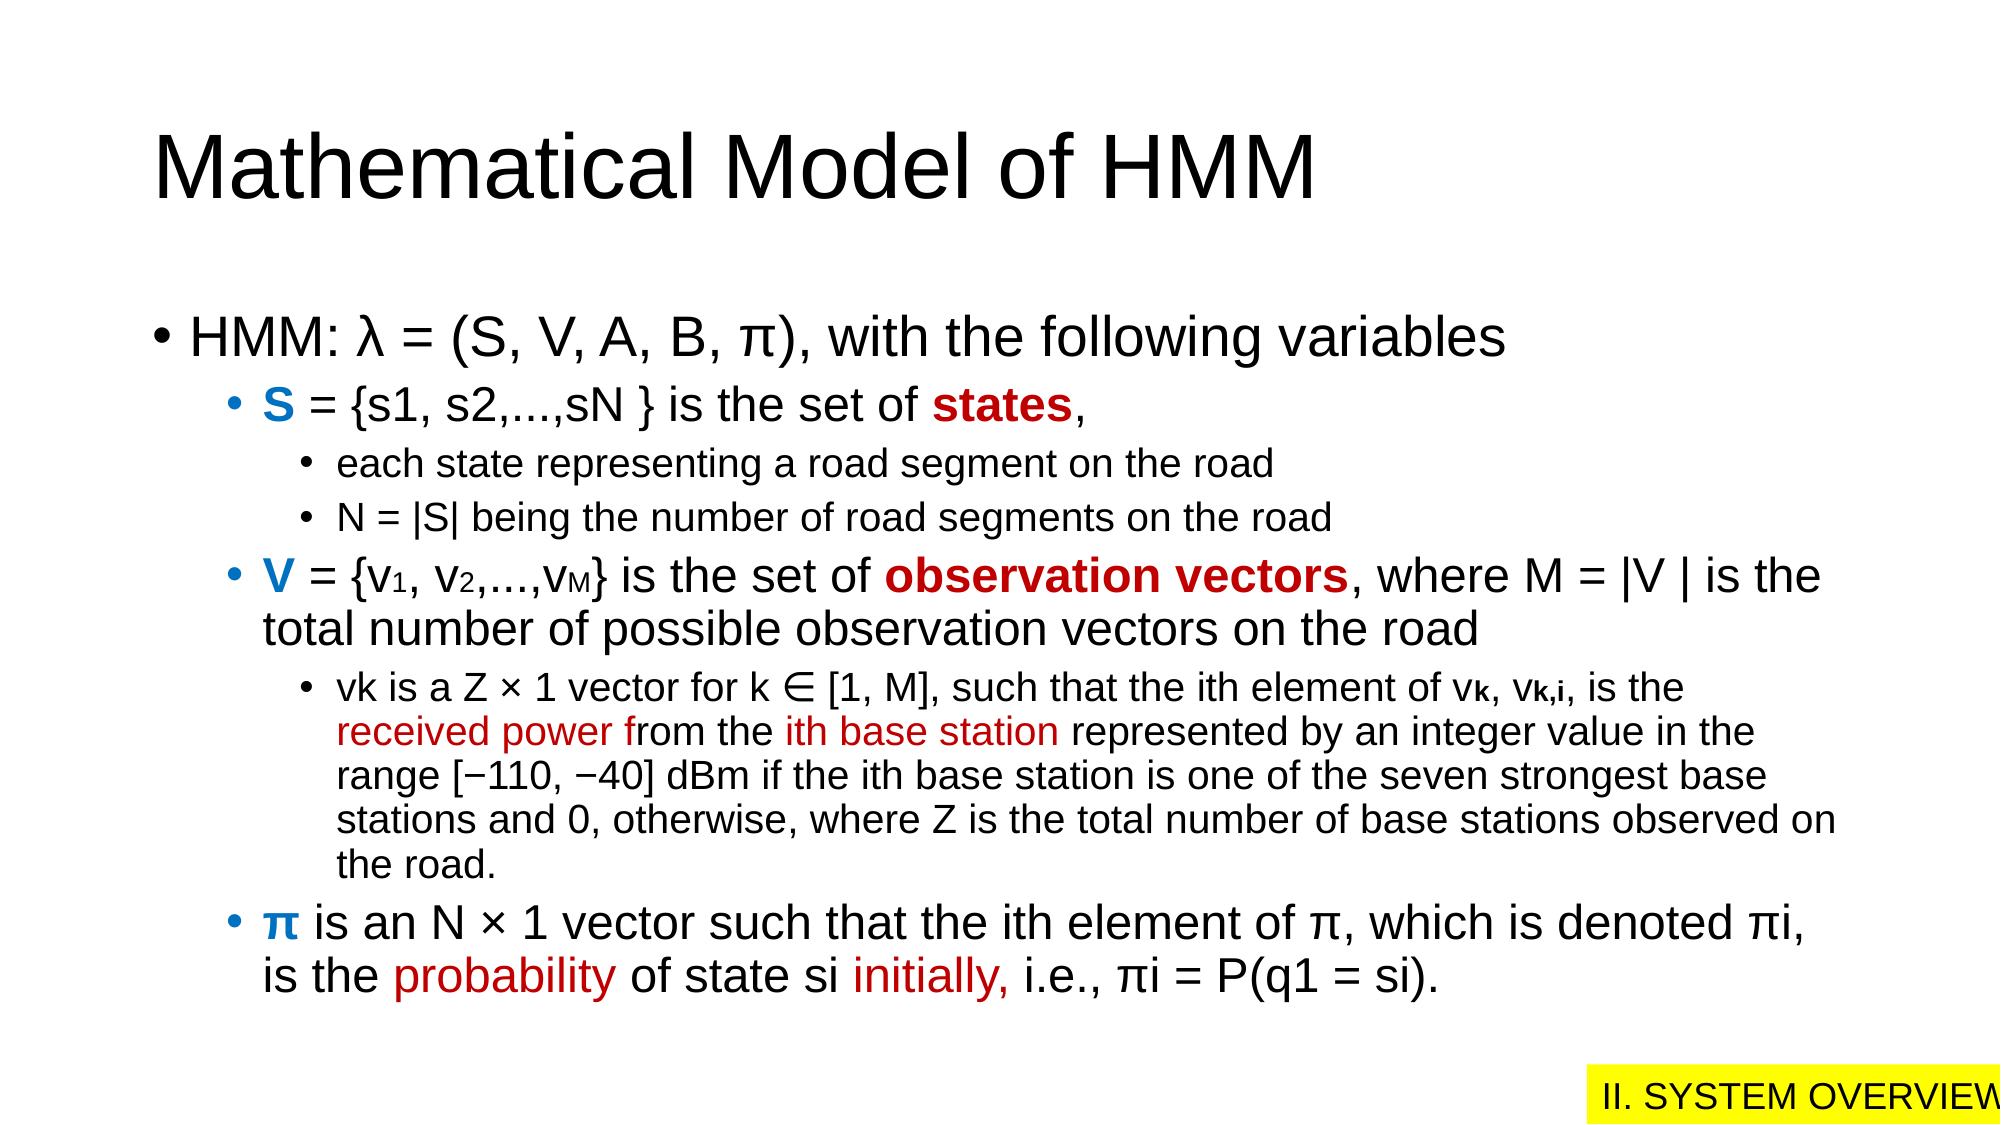

# Mathematical Model of HMM
HMM: λ = (S, V, A, B, π), with the following variables
S = {s1, s2,...,sN } is the set of states,
each state representing a road segment on the road
N = |S| being the number of road segments on the road
V = {v1, v2,...,vM} is the set of observation vectors, where M = |V | is the total number of possible observation vectors on the road
vk is a Z × 1 vector for k ∈ [1, M], such that the ith element of vk, vk,i, is the received power from the ith base station represented by an integer value in the range [−110, −40] dBm if the ith base station is one of the seven strongest base stations and 0, otherwise, where Z is the total number of base stations observed on the road.
π is an N × 1 vector such that the ith element of π, which is denoted πi, is the probability of state si initially, i.e., πi = P(q1 = si).

II. SYSTEM OVERVIEW